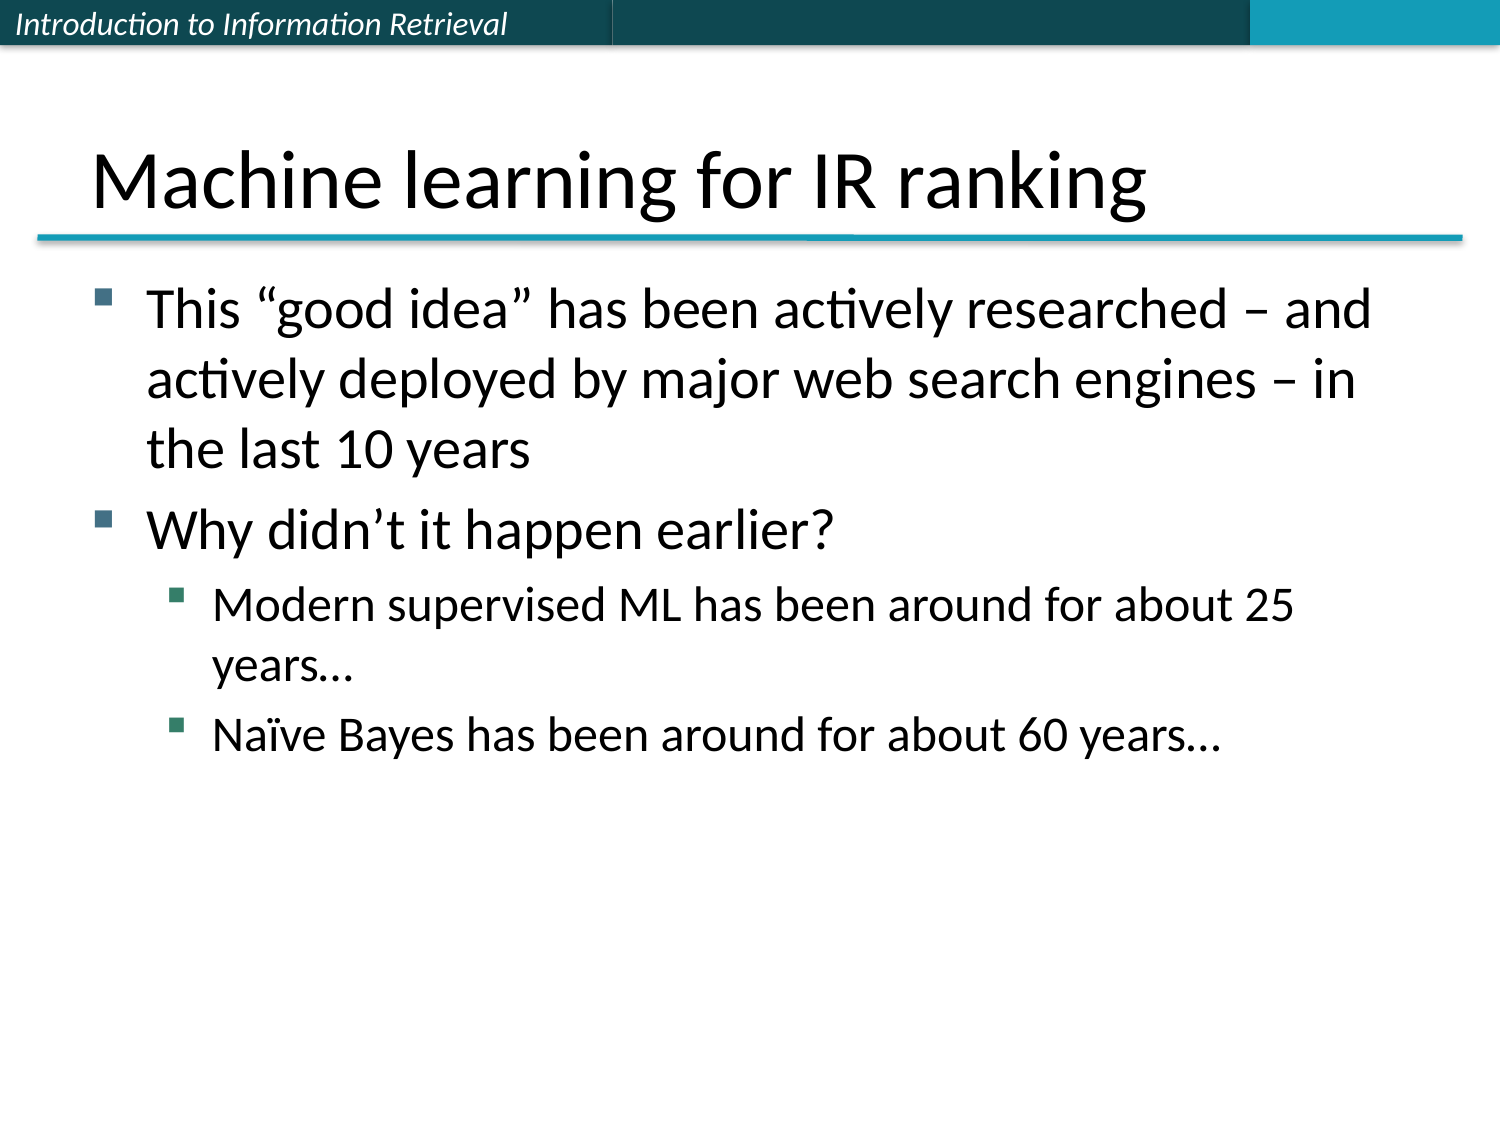

# Machine learning for IR ranking
This “good idea” has been actively researched – and actively deployed by major web search engines – in the last 10 years
Why didn’t it happen earlier?
Modern supervised ML has been around for about 25 years…
Naïve Bayes has been around for about 60 years…